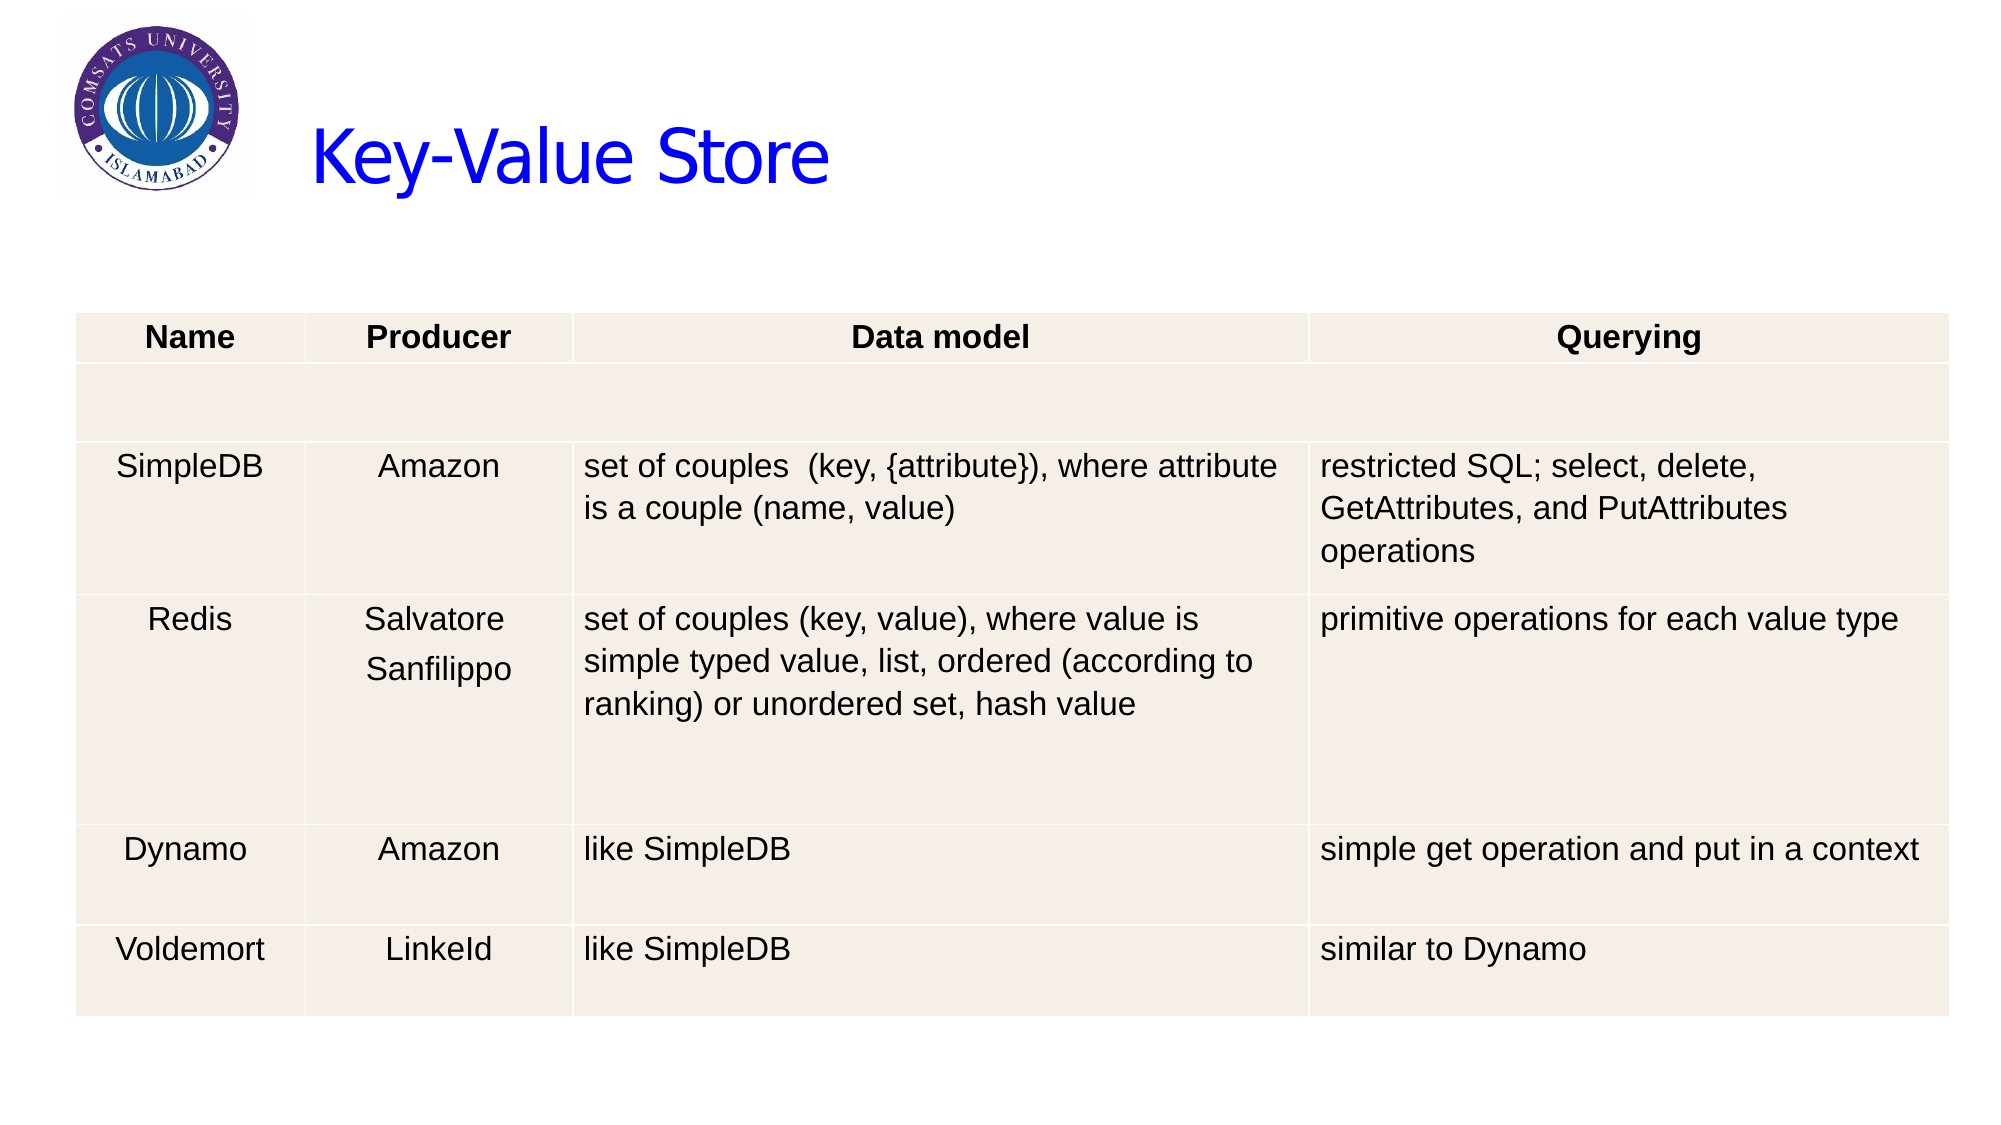

# Key-Value Store
| Name | Producer | Data model | Querying |
| --- | --- | --- | --- |
|  |  |  |  |
| SimpleDB | Amazon | set of couples (key, {attribute}), where attribute is a couple (name, value) | restricted SQL; select, delete, GetAttributes, and PutAttributes operations |
| Redis | Salvatore Sanfilippo | set of couples (key, value), where value is simple typed value, list, ordered (according to ranking) or unordered set, hash value | primitive operations for each value type |
| Dynamo | Amazon | like SimpleDB | simple get operation and put in a context |
| Voldemort | LinkeId | like SimpleDB | similar to Dynamo |